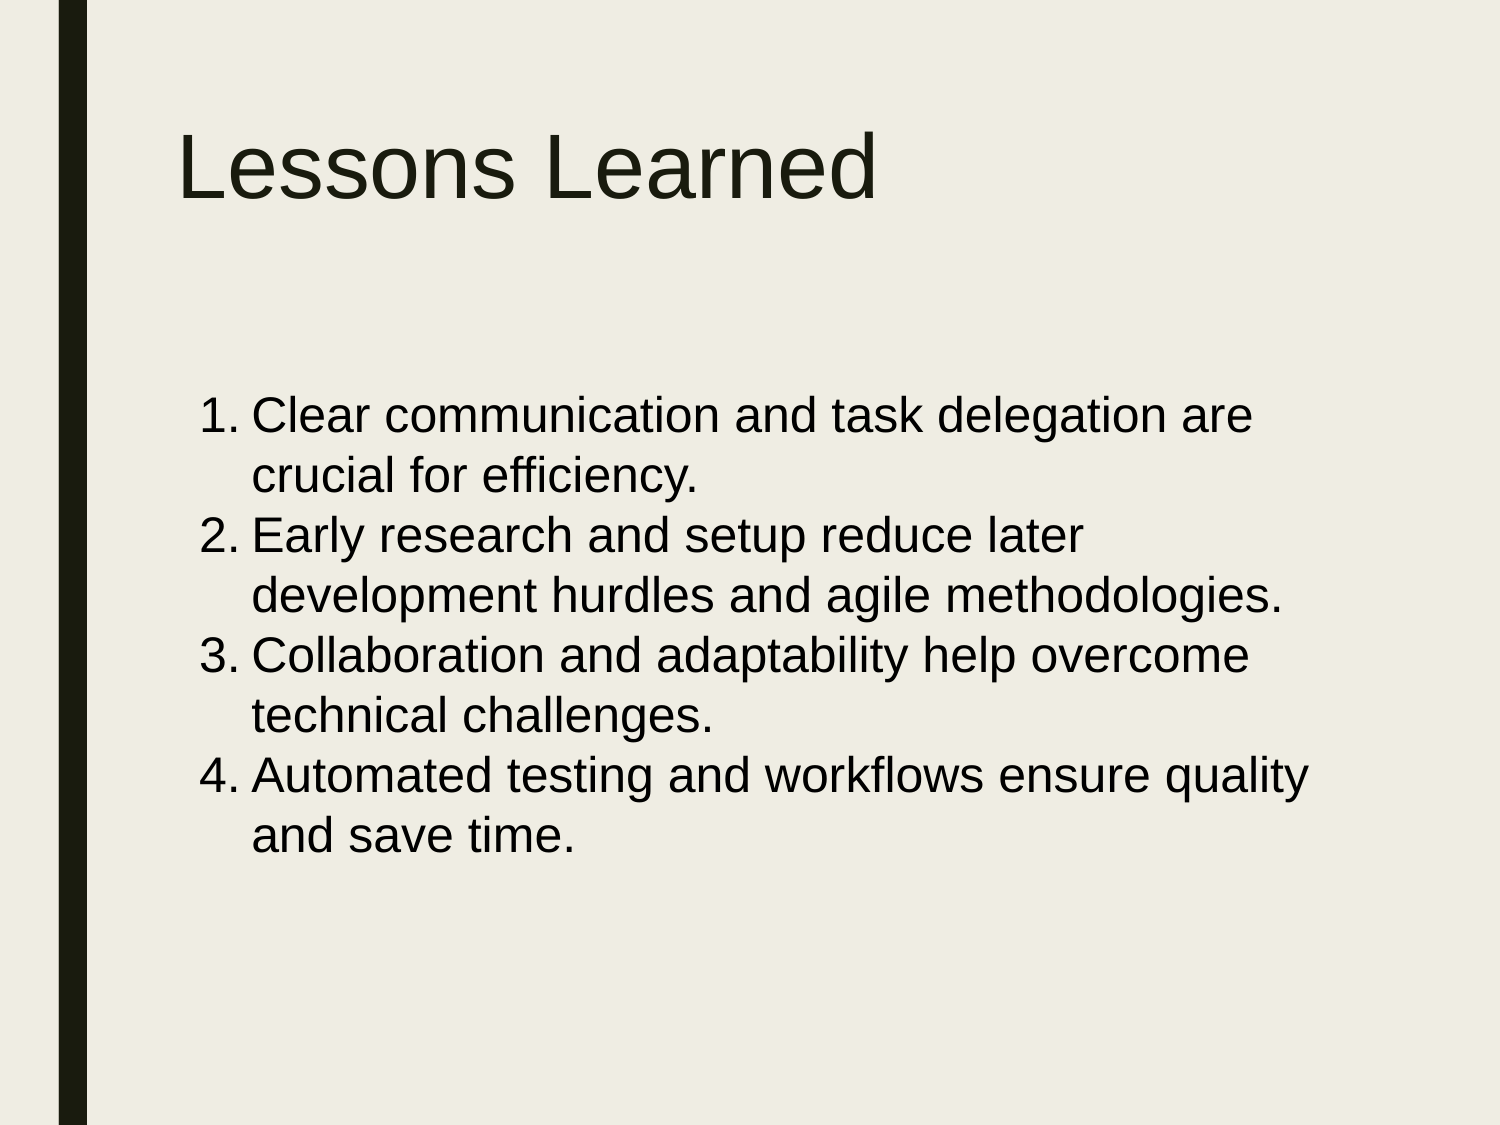

# Lessons Learned
Clear communication and task delegation are crucial for efficiency.
Early research and setup reduce later development hurdles and agile methodologies.
Collaboration and adaptability help overcome technical challenges.
Automated testing and workflows ensure quality and save time.